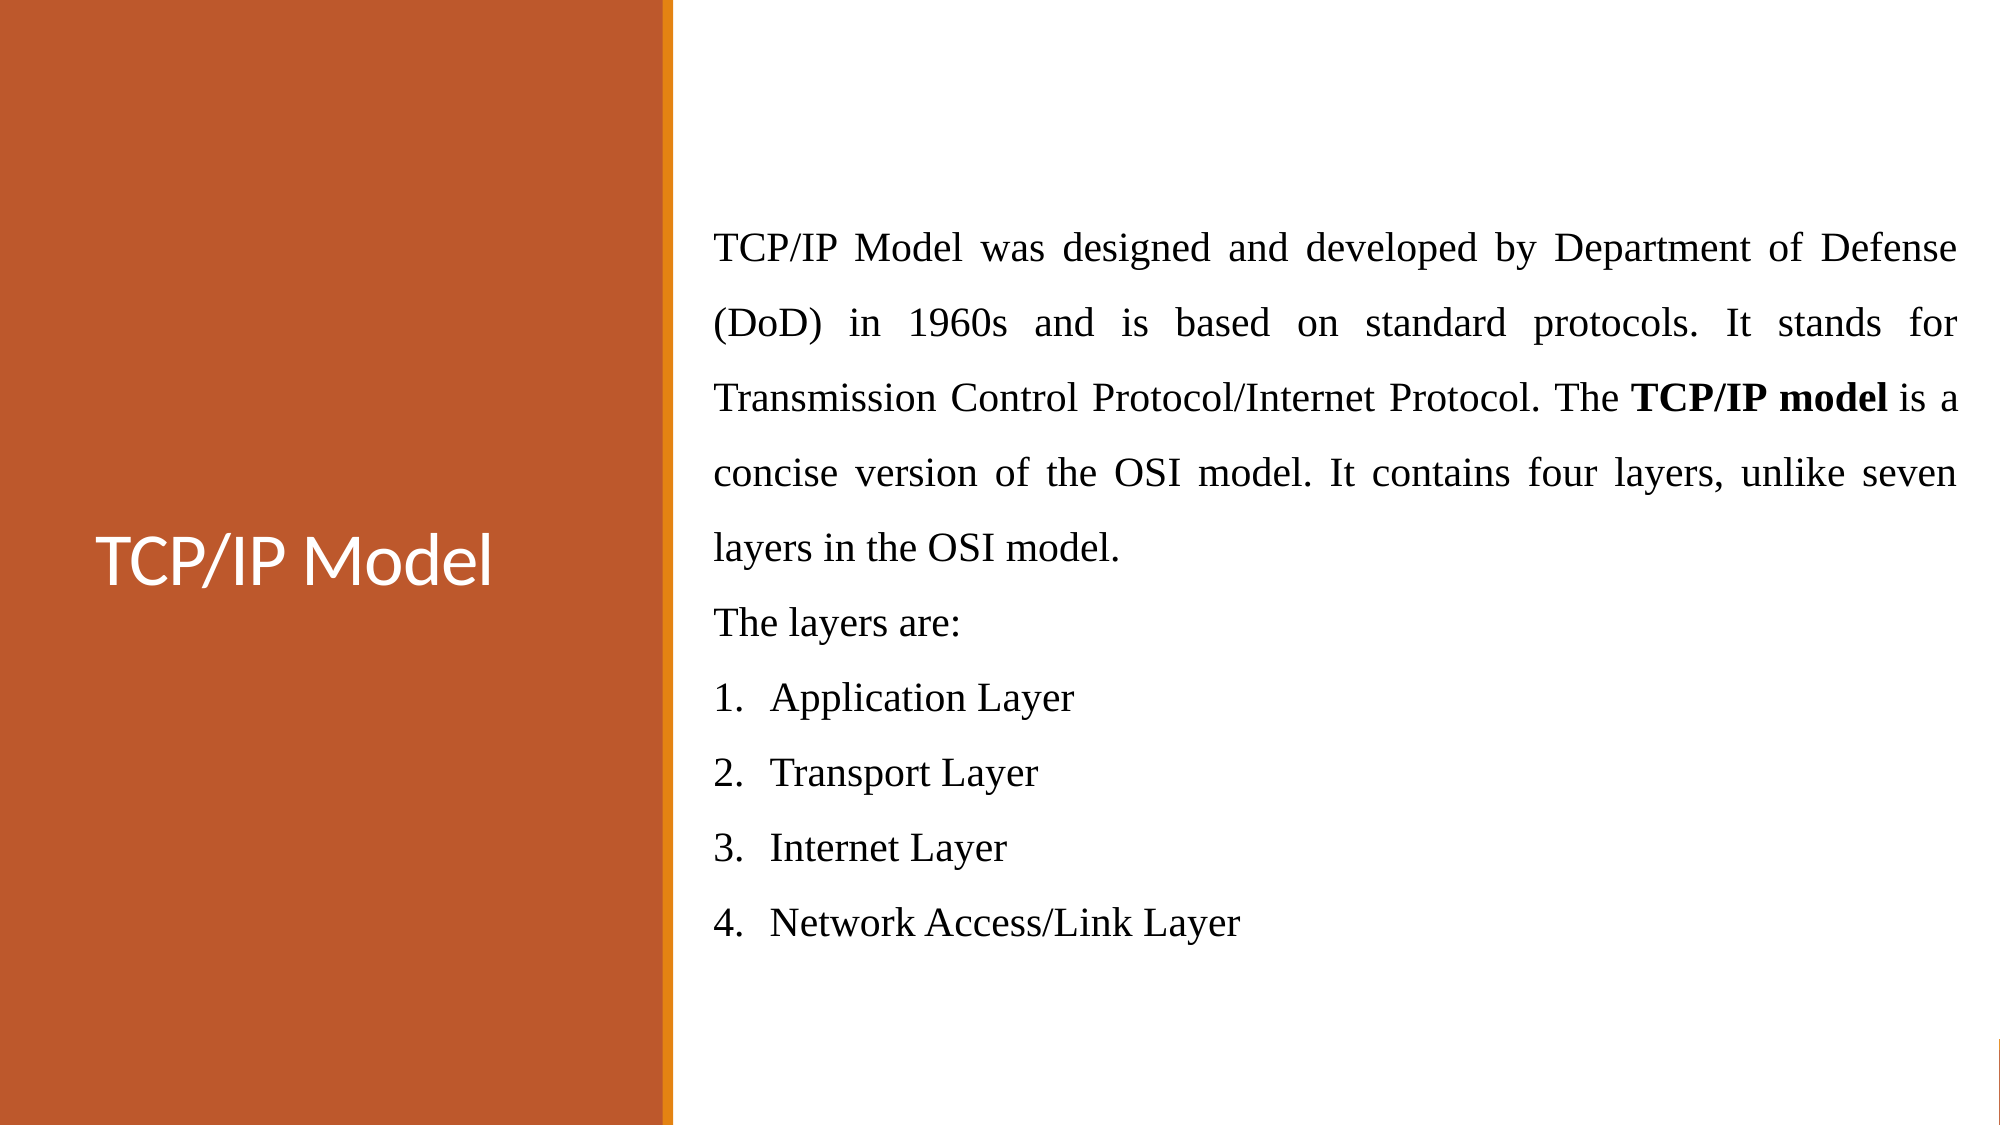

# TCP/IP Model
TCP/IP Model was designed and developed by Department of Defense (DoD) in 1960s and is based on standard protocols. It stands for Transmission Control Protocol/Internet Protocol. The TCP/IP model is a concise version of the OSI model. It contains four layers, unlike seven layers in the OSI model.
The layers are:
Application Layer
Transport Layer
Internet Layer
Network Access/Link Layer